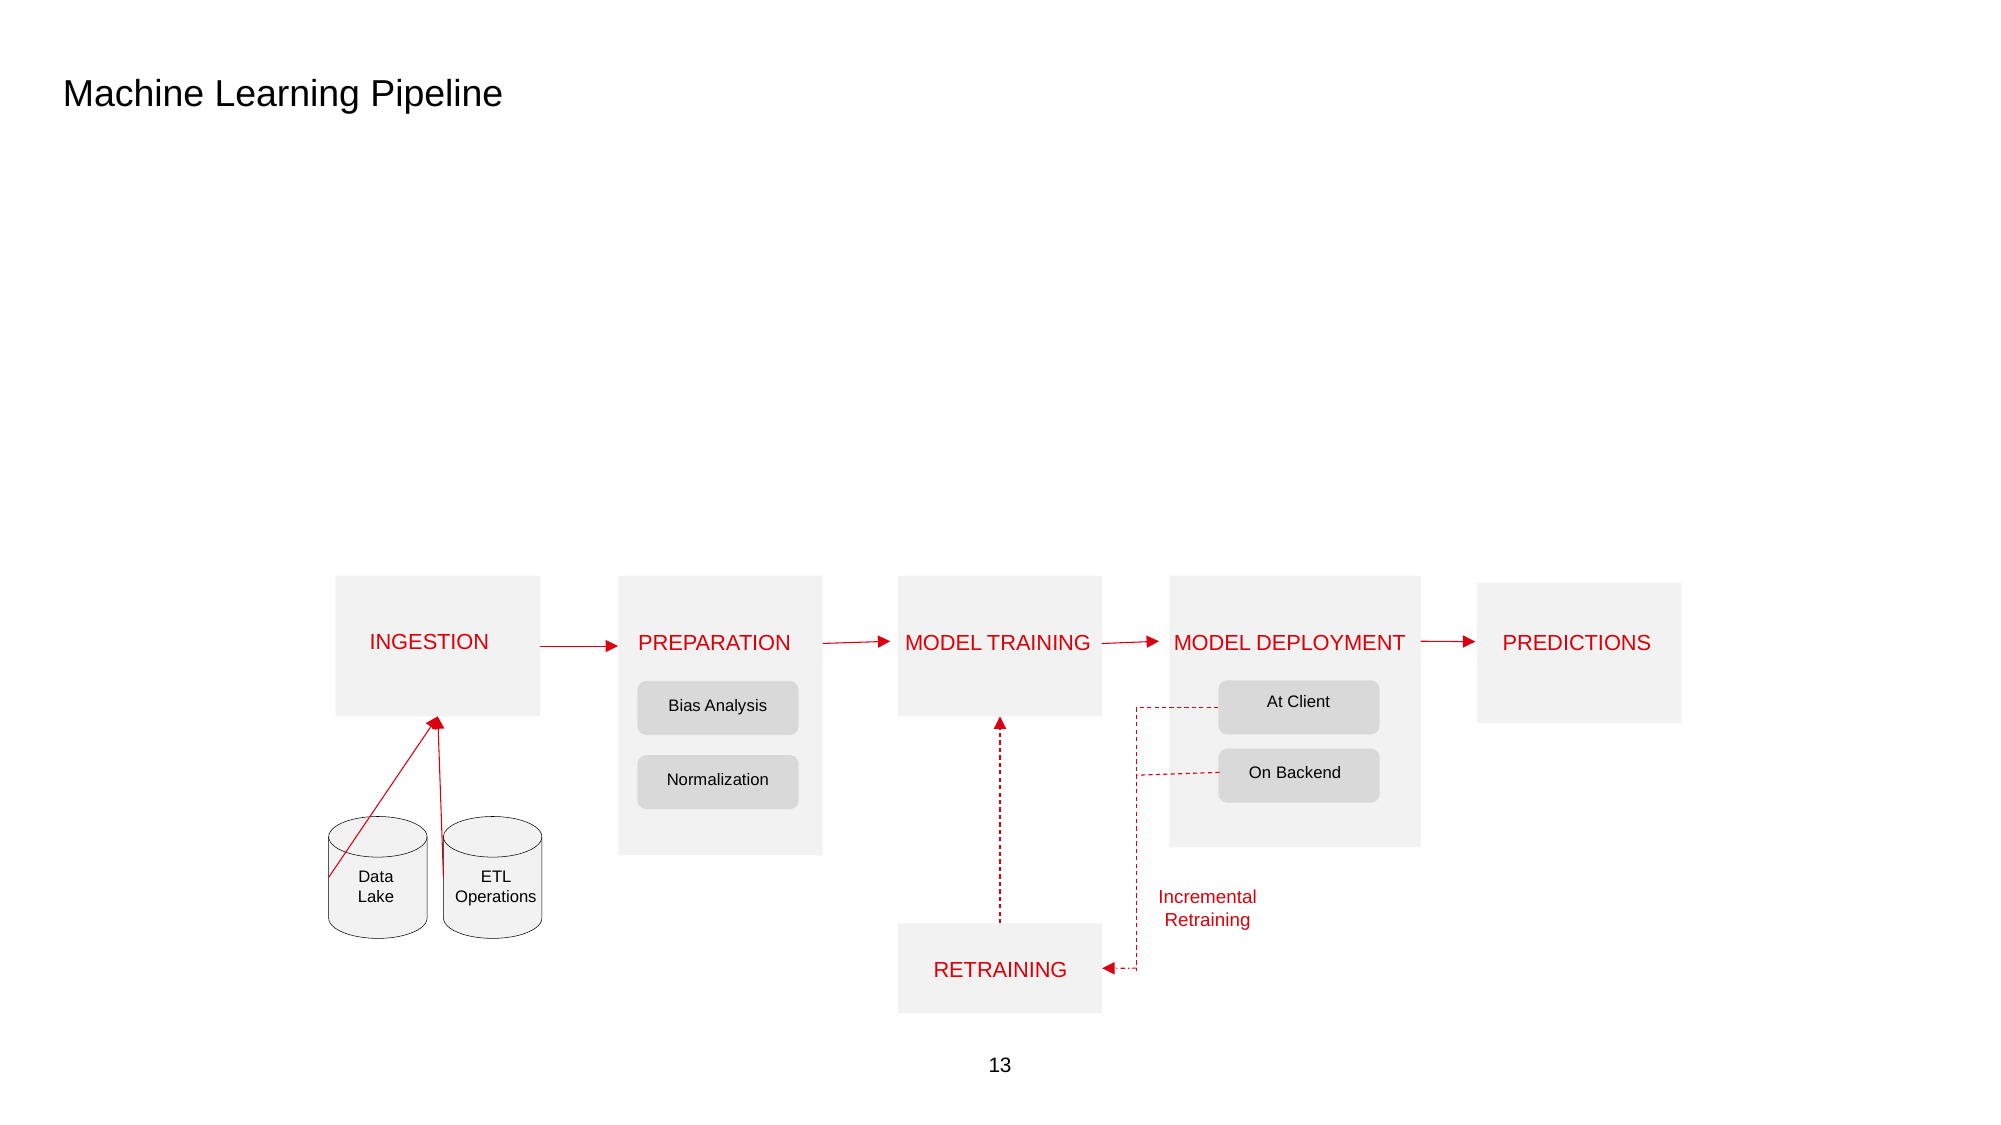

# Machine Learning Pipeline

INGESTION
MODEL DEPLOYMENT
PREDICTIONS
MODEL TRAINING
PREPARATION

At Client
Bias Analysis

On Backend
Normalization

Data Lake
ETL Operations
Incremental Retraining

RETRAINING